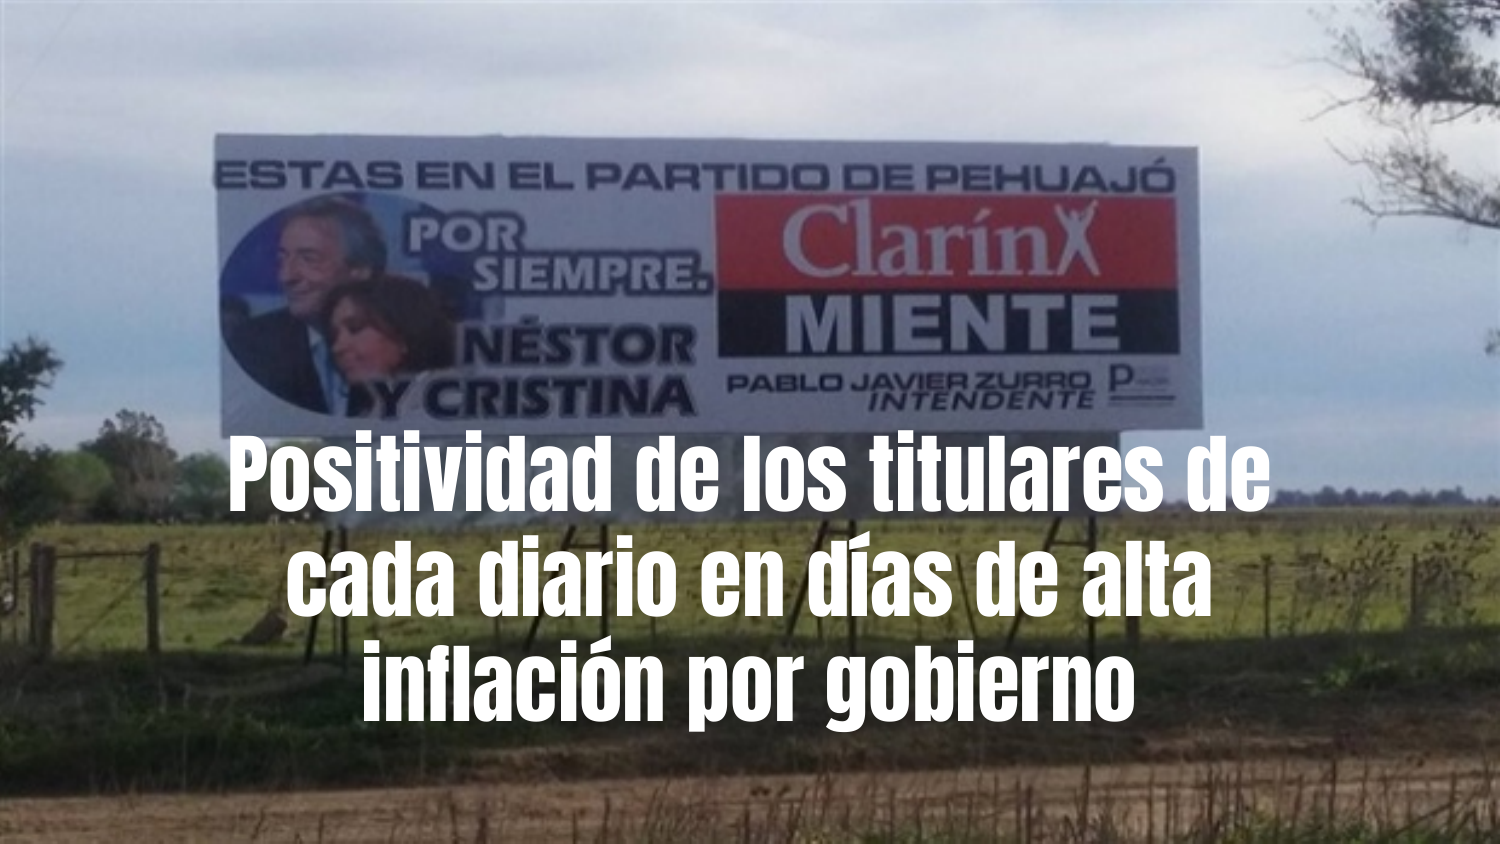

# Positividad de los titulares de cada diario en días de alta inflación por gobierno